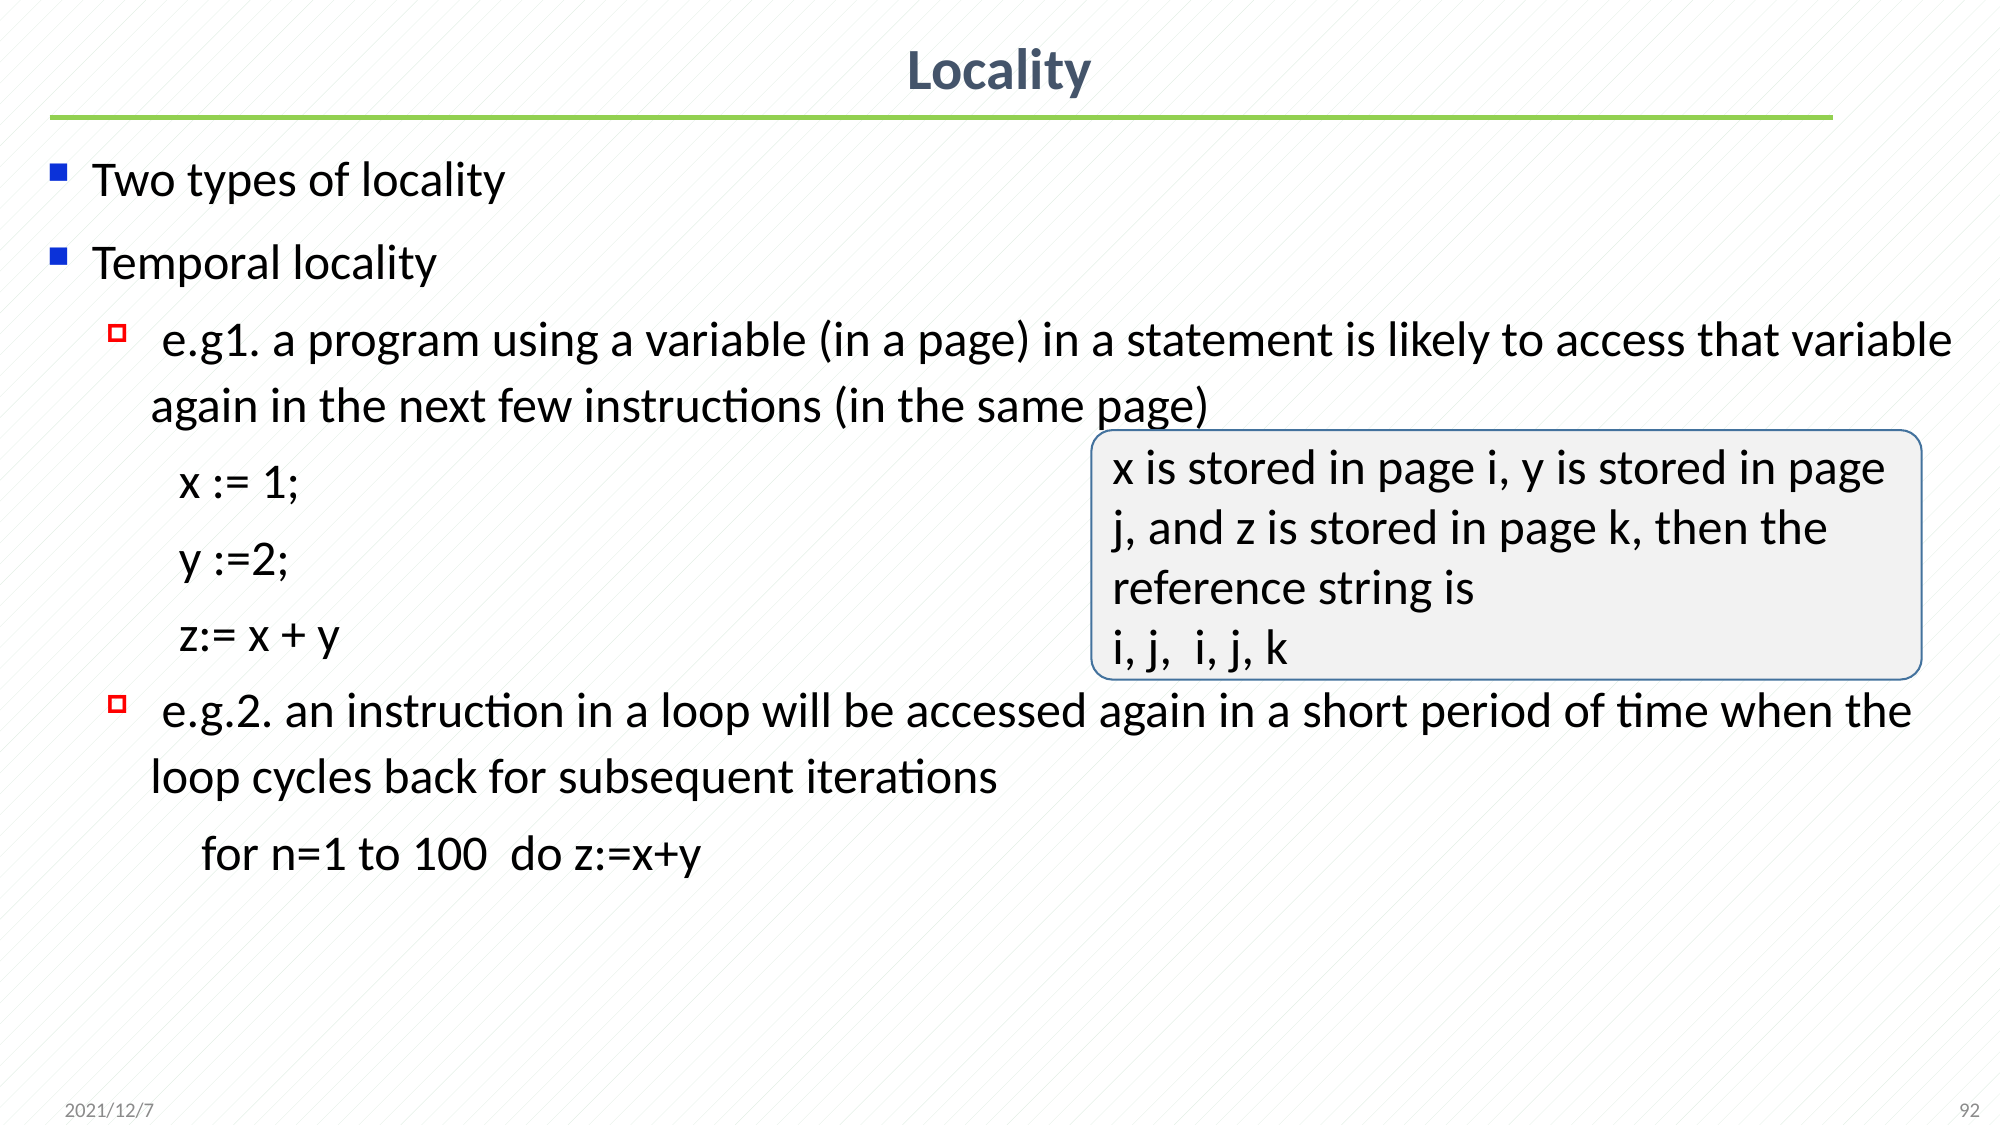

# Locality
Two types of locality
Temporal locality
 e.g1. a program using a variable (in a page) in a statement is likely to access that variable again in the next few instructions (in the same page)
     x := 1;
     y :=2;
     z:= x + y
 e.g.2. an instruction in a loop will be accessed again in a short period of time when the loop cycles back for subsequent iterations
       for n=1 to 100  do z:=x+y
x is stored in page i, y is stored in page j, and z is stored in page k, then the reference string is
i, j,  i, j, k
92
2021/12/7